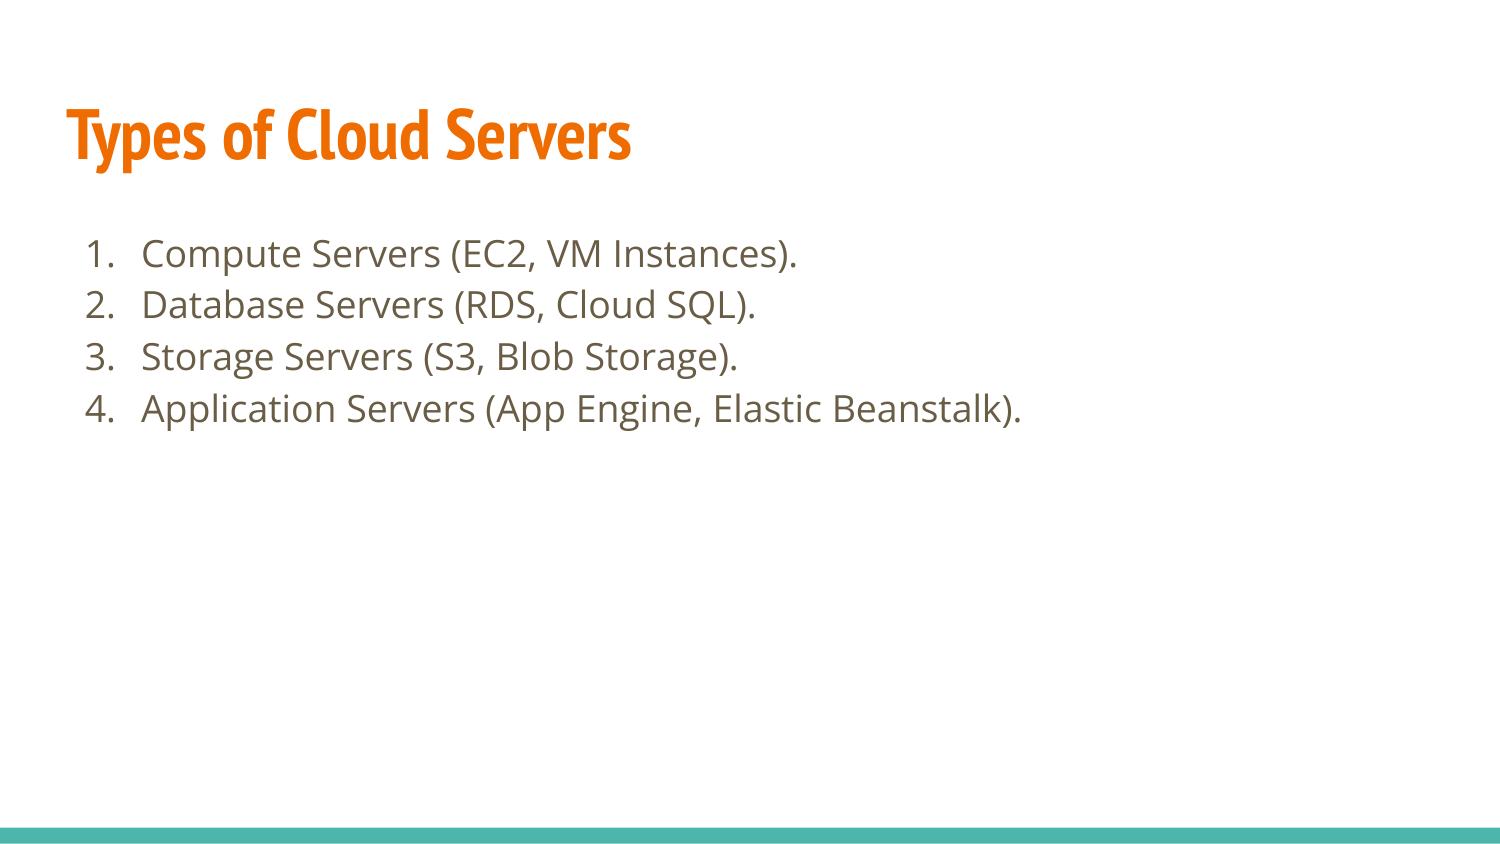

# Types of Cloud Servers
Compute Servers (EC2, VM Instances).
Database Servers (RDS, Cloud SQL).
Storage Servers (S3, Blob Storage).
Application Servers (App Engine, Elastic Beanstalk).